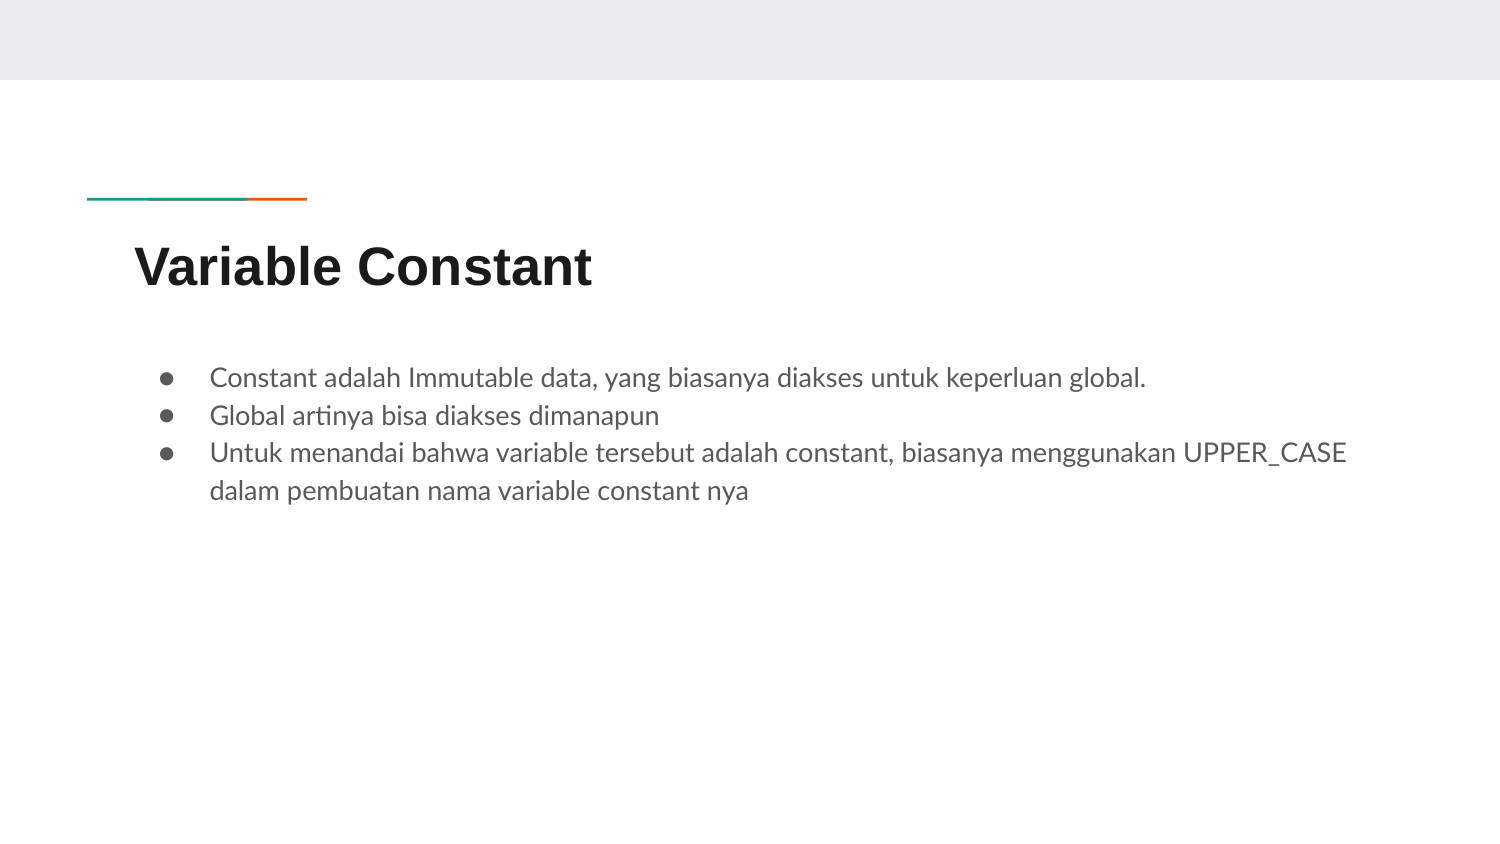

# Variable Constant
Constant adalah Immutable data, yang biasanya diakses untuk keperluan global.
Global artinya bisa diakses dimanapun
Untuk menandai bahwa variable tersebut adalah constant, biasanya menggunakan UPPER_CASE dalam pembuatan nama variable constant nya